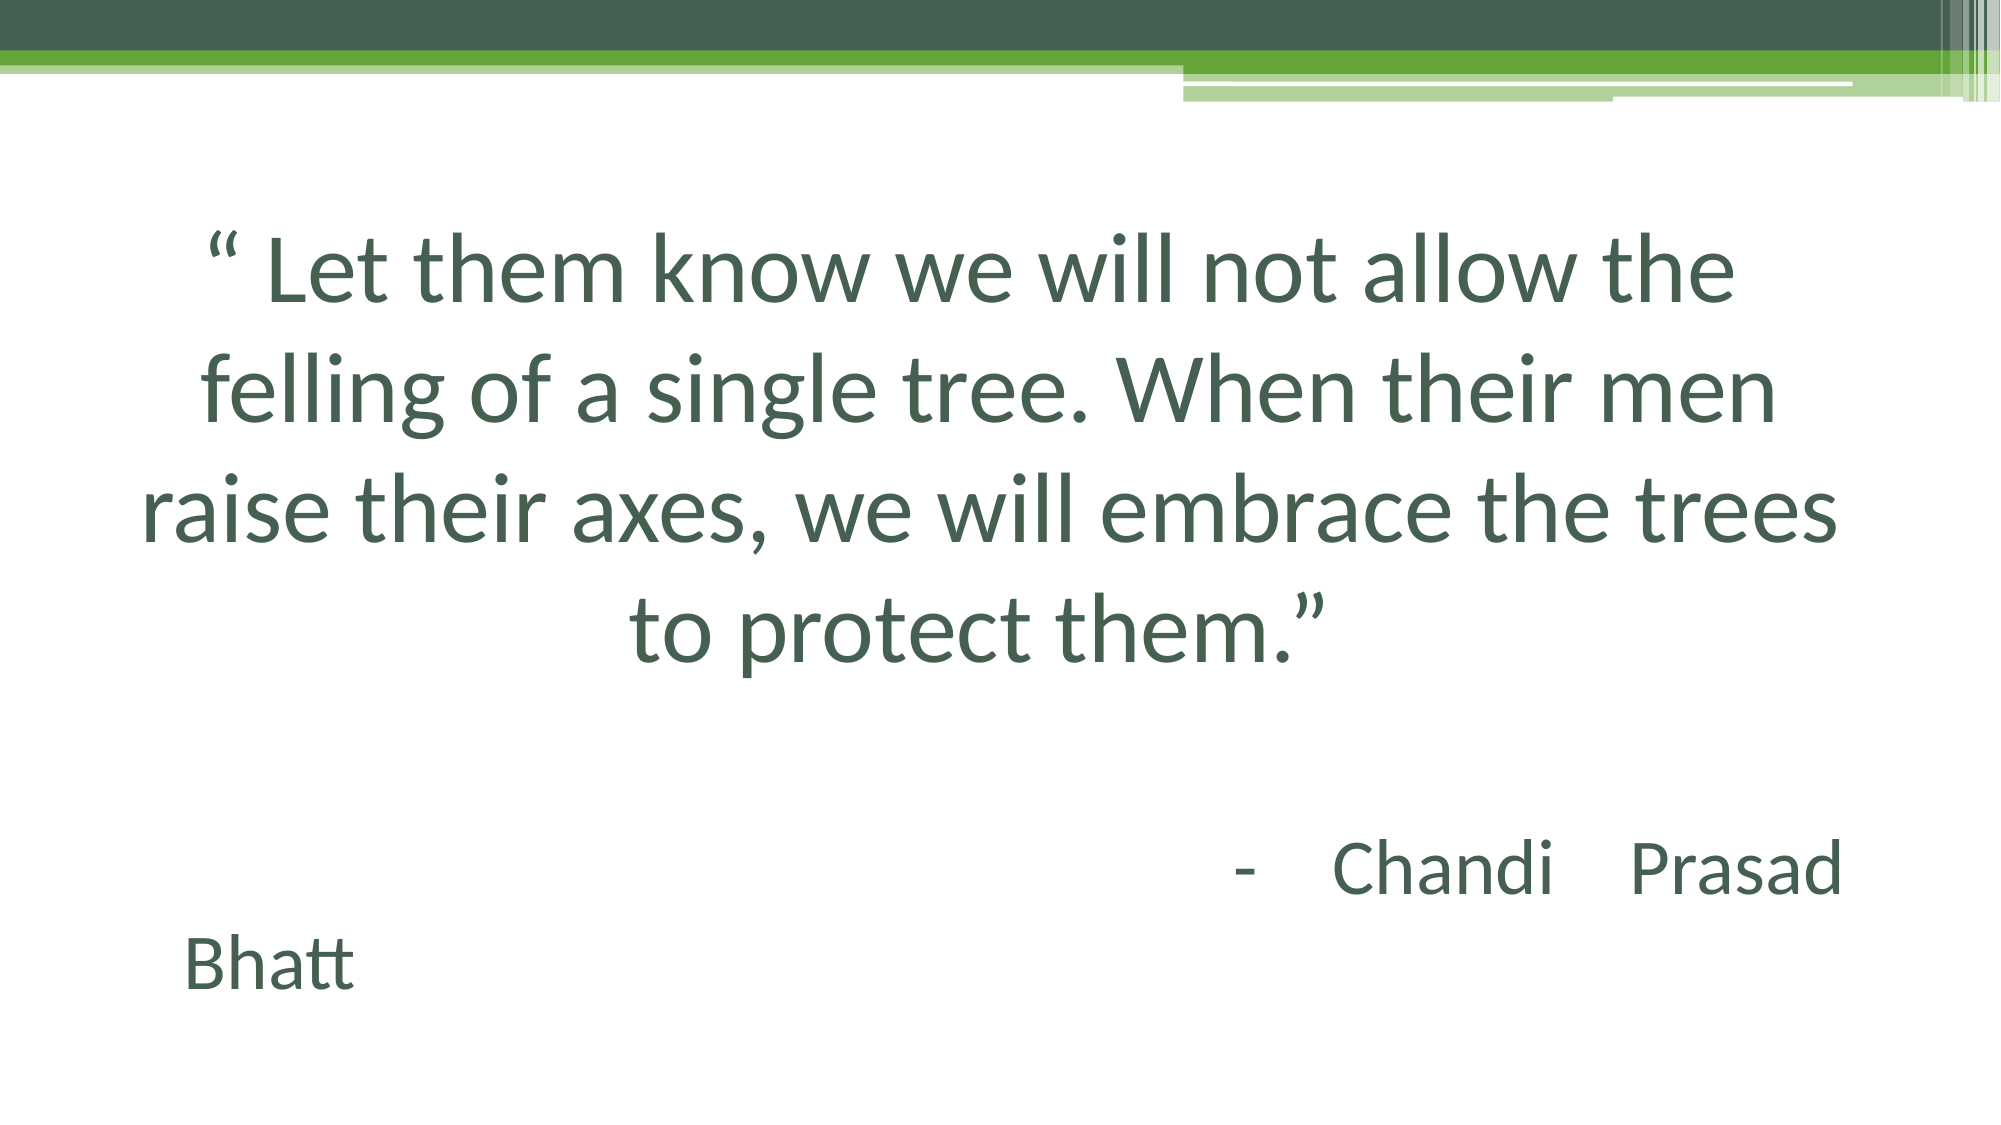

“ Let them know we will not allow the felling of a single tree. When their men raise their axes, we will embrace the trees to protect them.”

								- Chandi Prasad Bhatt